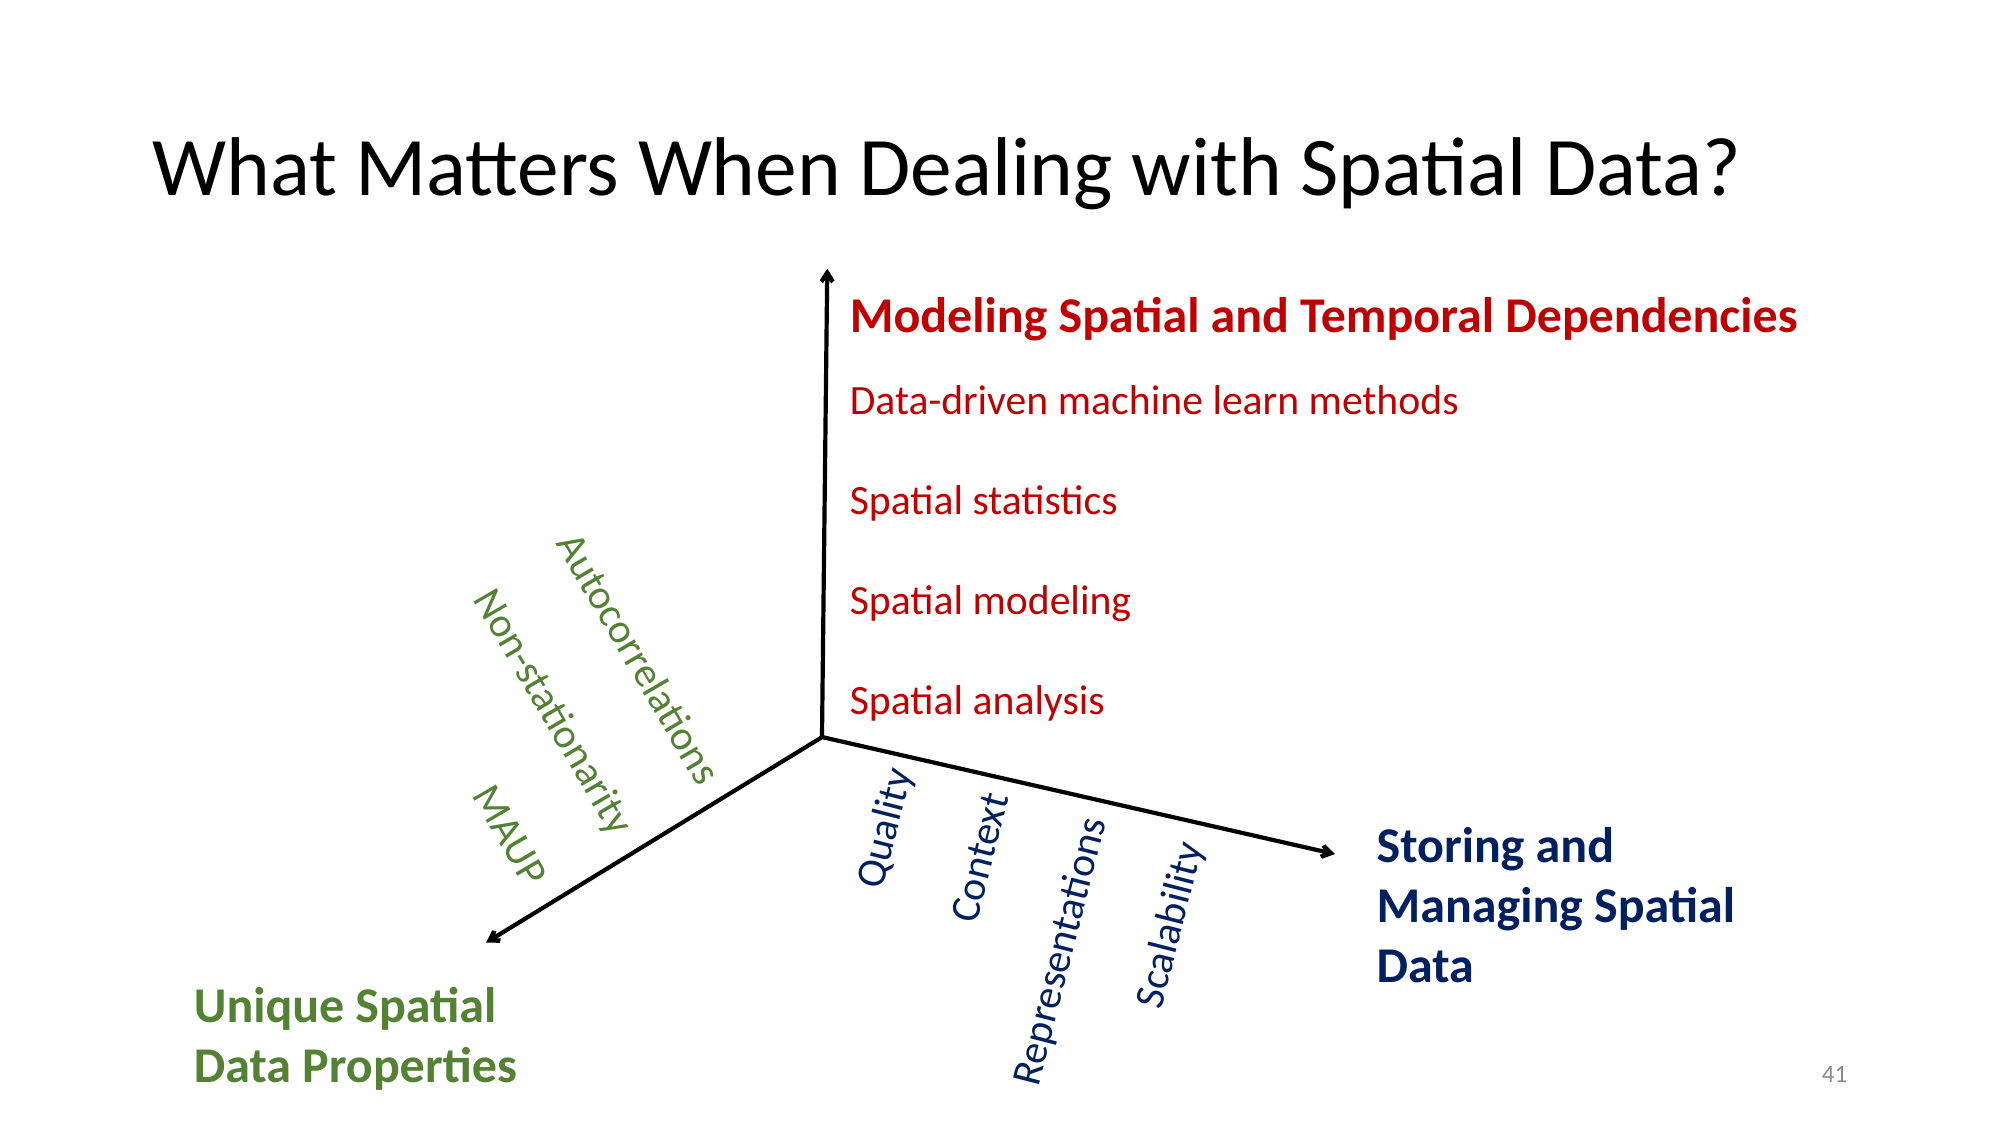

# What Matters When Dealing with Spatial Data?
Modeling Spatial and Temporal Dependencies
Data-driven machine learn methods

Spatial statistics

Spatial modeling

Spatial analysis
Autocorrelations

Non-stationarity

MAUP
Storing and Managing Spatial Data
Unique Spatial Data Properties
41
Quality

Context

Representations

Scalability